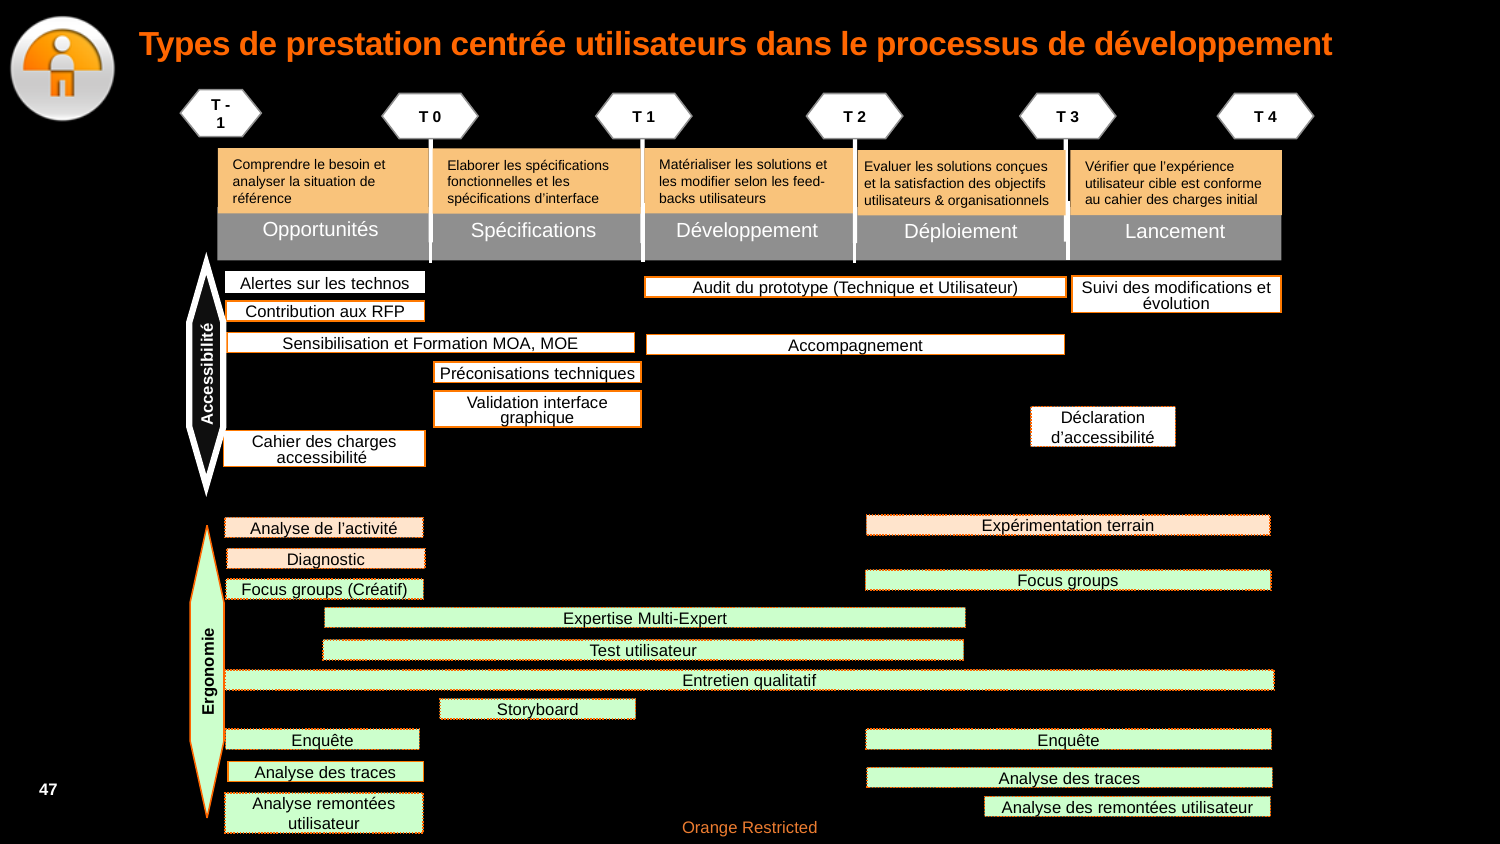

# Types de prestation centrée utilisateurs dans le processus de développement
T -1
T 0
T 1
T 2
T 3
T 4

Comprendre le besoin et analyser la situation de référence
Matérialiser les solutions et les modifier selon les feed-backs utilisateurs
Elaborer les spécifications fonctionnelles et les spécifications d’interface
Vérifier que l’expérience utilisateur cible est conforme au cahier des charges initial
Evaluer les solutions conçues et la satisfaction des objectifs utilisateurs & organisationnels

Opportunités
Développement
Spécifications
Déploiement
Lancement
Alertes sur les technos
Suivi des modifications et évolution
Audit du prototype (Technique et Utilisateur)
Contribution aux RFP
Sensibilisation et Formation MOA, MOE
Accompagnement
Accessibilité
Préconisations techniques
Validation interface graphique
Déclaration d’accessibilité
Cahier des charges accessibilité
Expérimentation terrain
Analyse de l’activité
Diagnostic
Focus groups
Focus groups (Créatif)
Expertise Multi-Expert
Test utilisateur
Ergonomie
Entretien qualitatif
Storyboard
Enquête
Enquête
Analyse des traces
Analyse des traces
Analyse remontées utilisateur
Analyse des remontées utilisateur